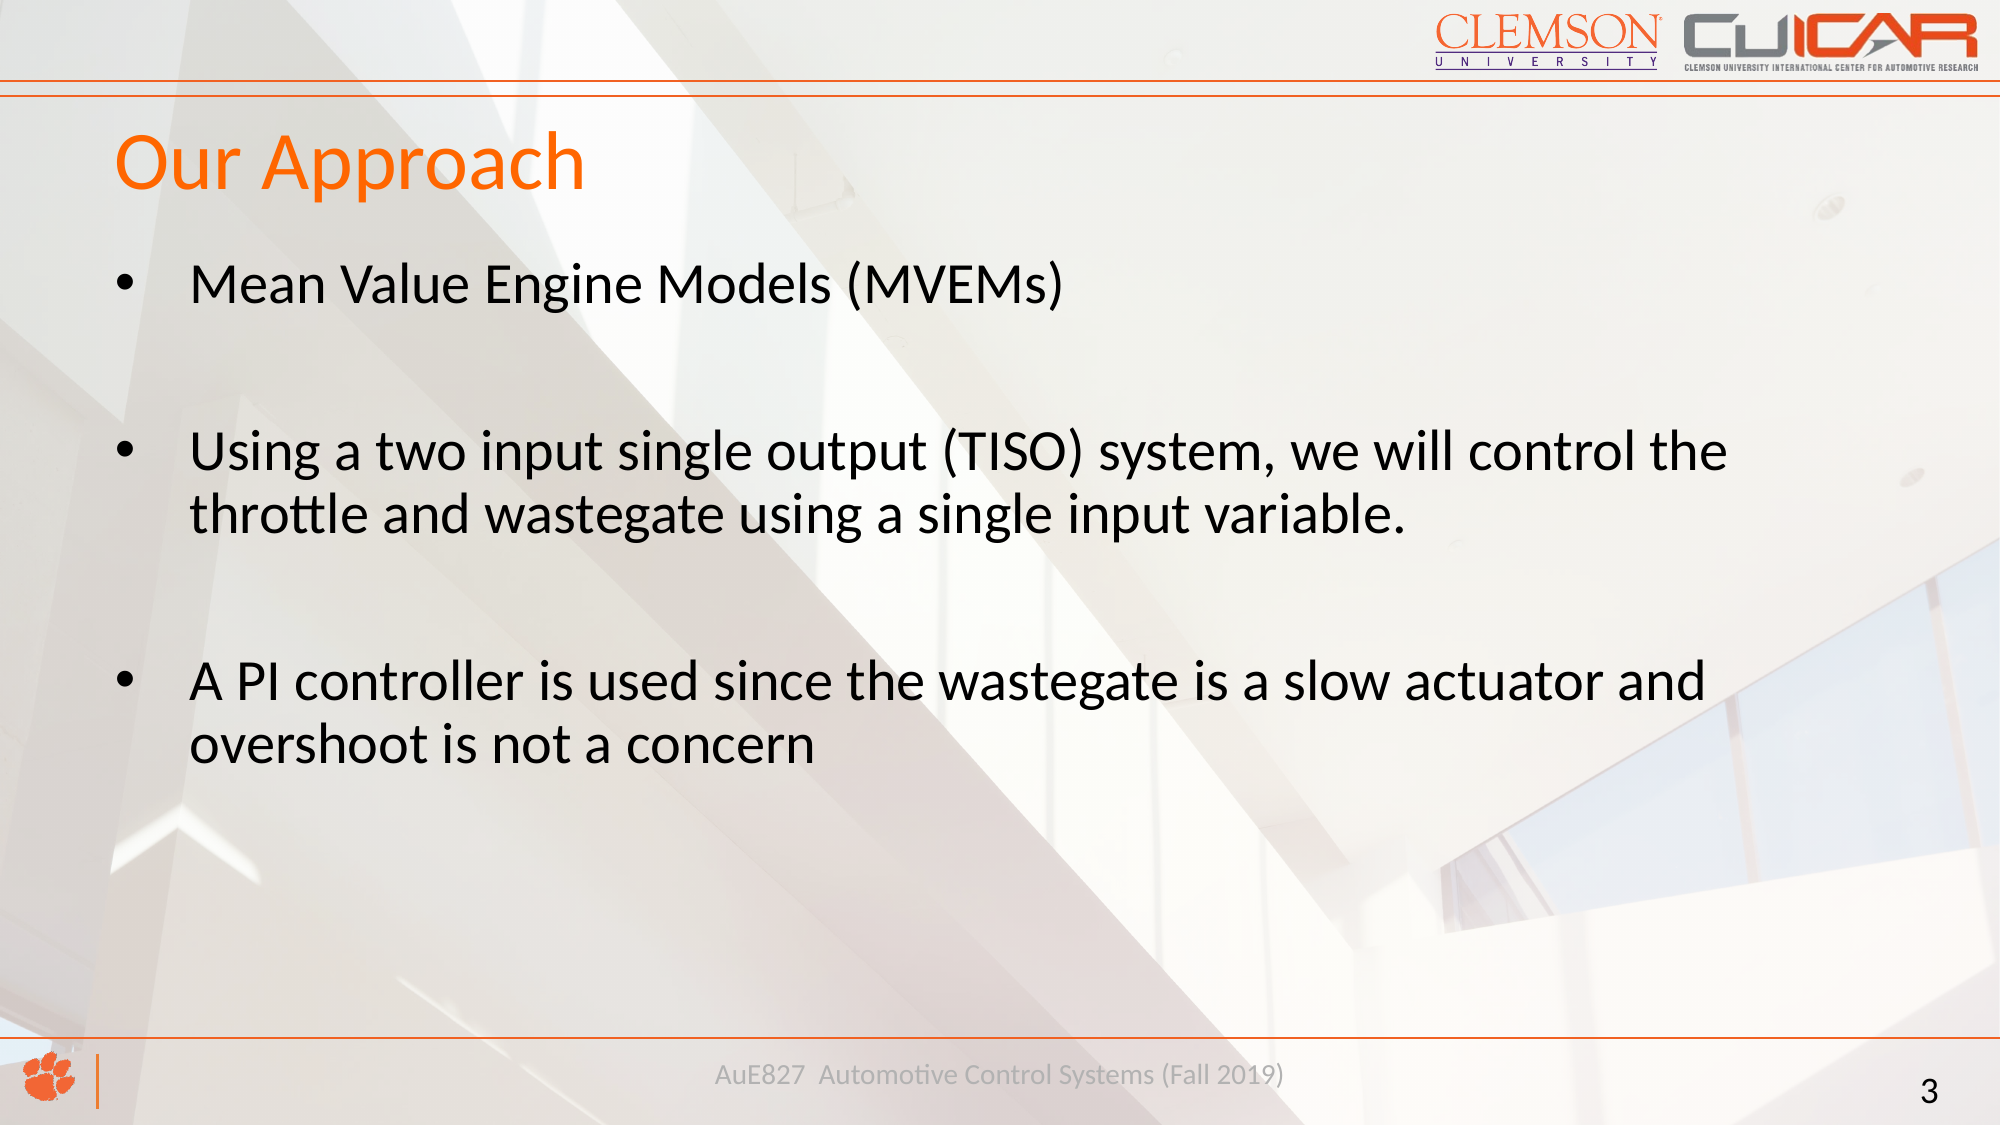

# Our Approach
Mean Value Engine Models (MVEMs)

Using a two input single output (TISO) system, we will control the throttle and wastegate using a single input variable.

A PI controller is used since the wastegate is a slow actuator and overshoot is not a concern

AuE827  Automotive Control Systems (Fall 2019)
3